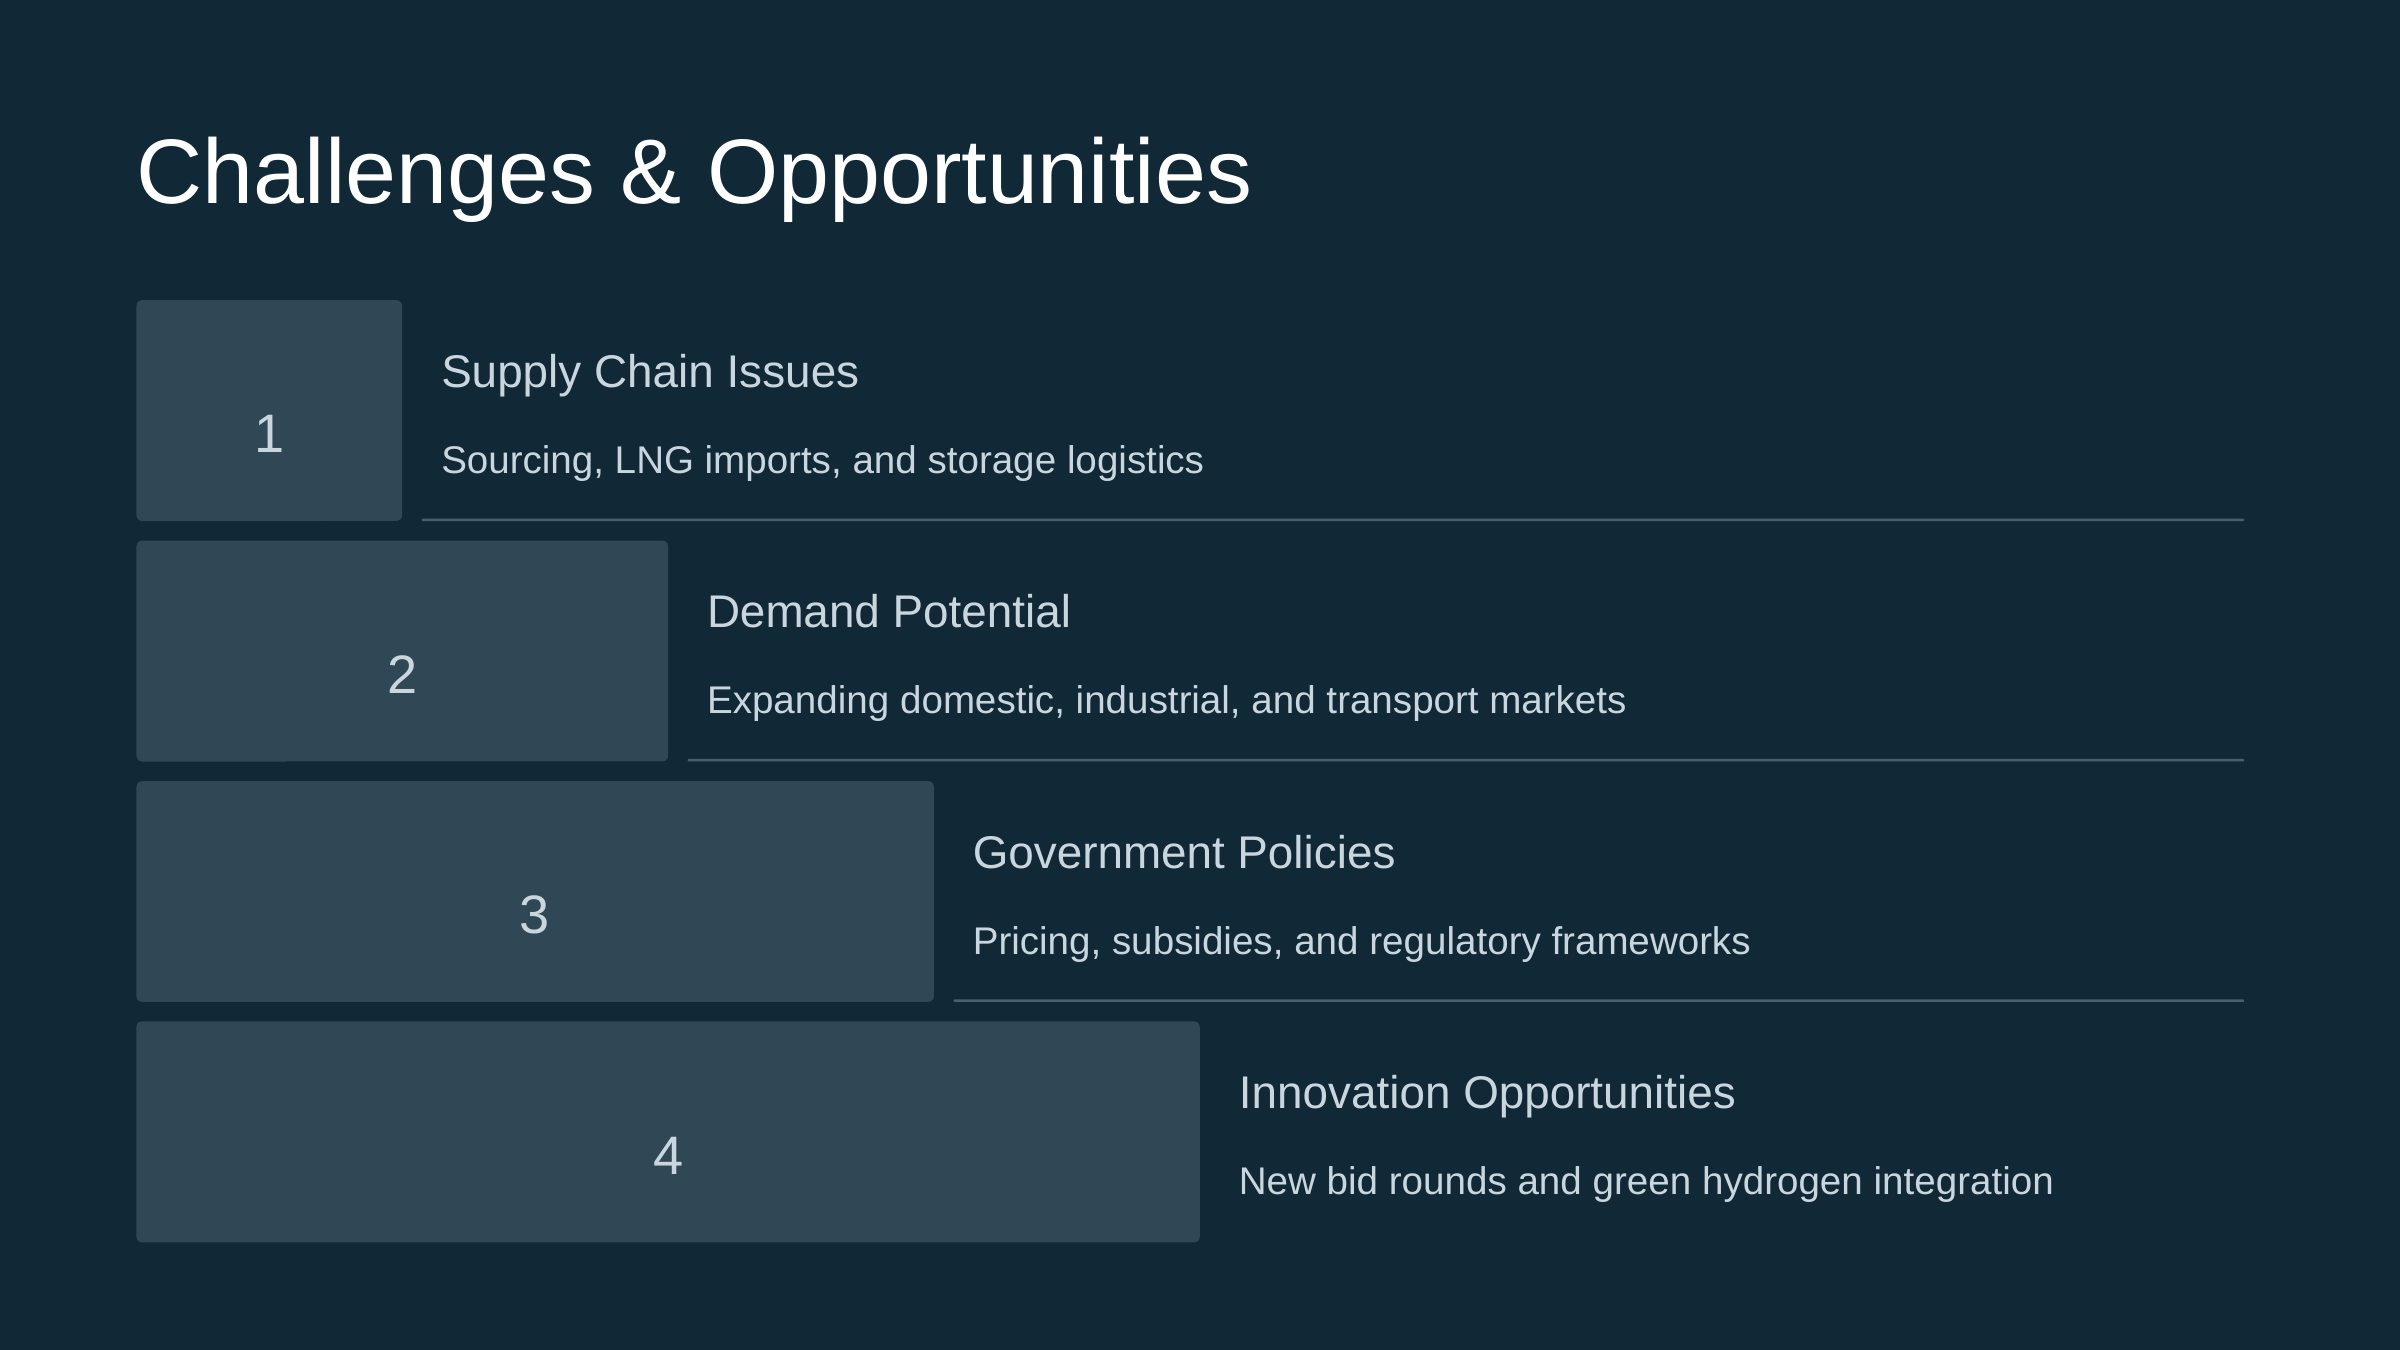

Challenges & Opportunities

Supply Chain Issues
1
Sourcing, LNG imports, and storage logistics

Demand Potential
2
Expanding domestic, industrial, and transport markets

Government Policies
3
Pricing, subsidies, and regulatory frameworks

Innovation Opportunities
4
New bid rounds and green hydrogen integration